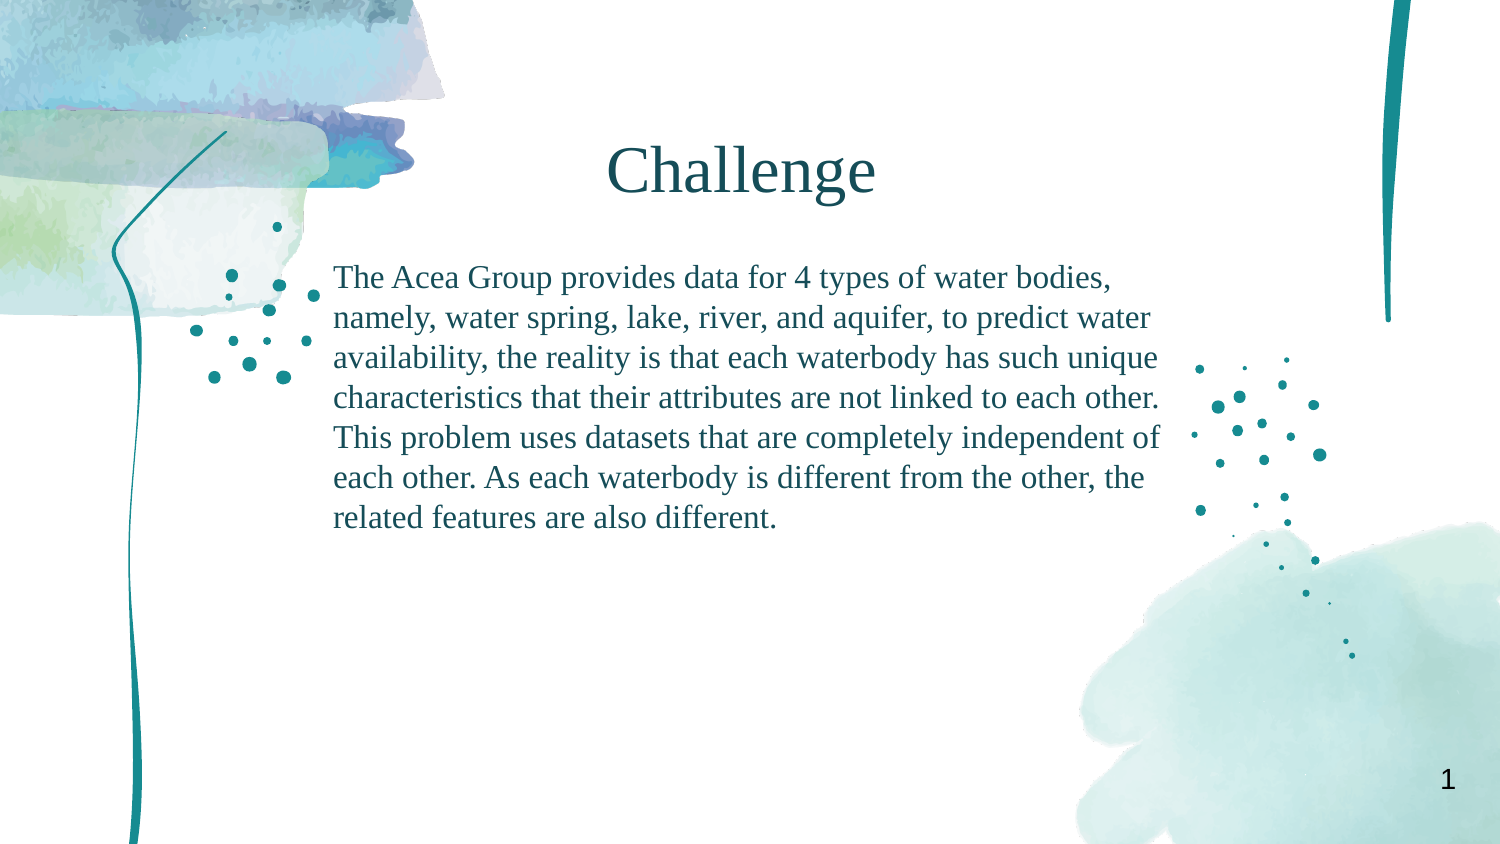

# Challenge
The Acea Group provides data for 4 types of water bodies, namely, water spring, lake, river, and aquifer, to predict water availability, the reality is that each waterbody has such unique characteristics that their attributes are not linked to each other. This problem uses datasets that are completely independent of each other. As each waterbody is different from the other, the related features are also different.
1